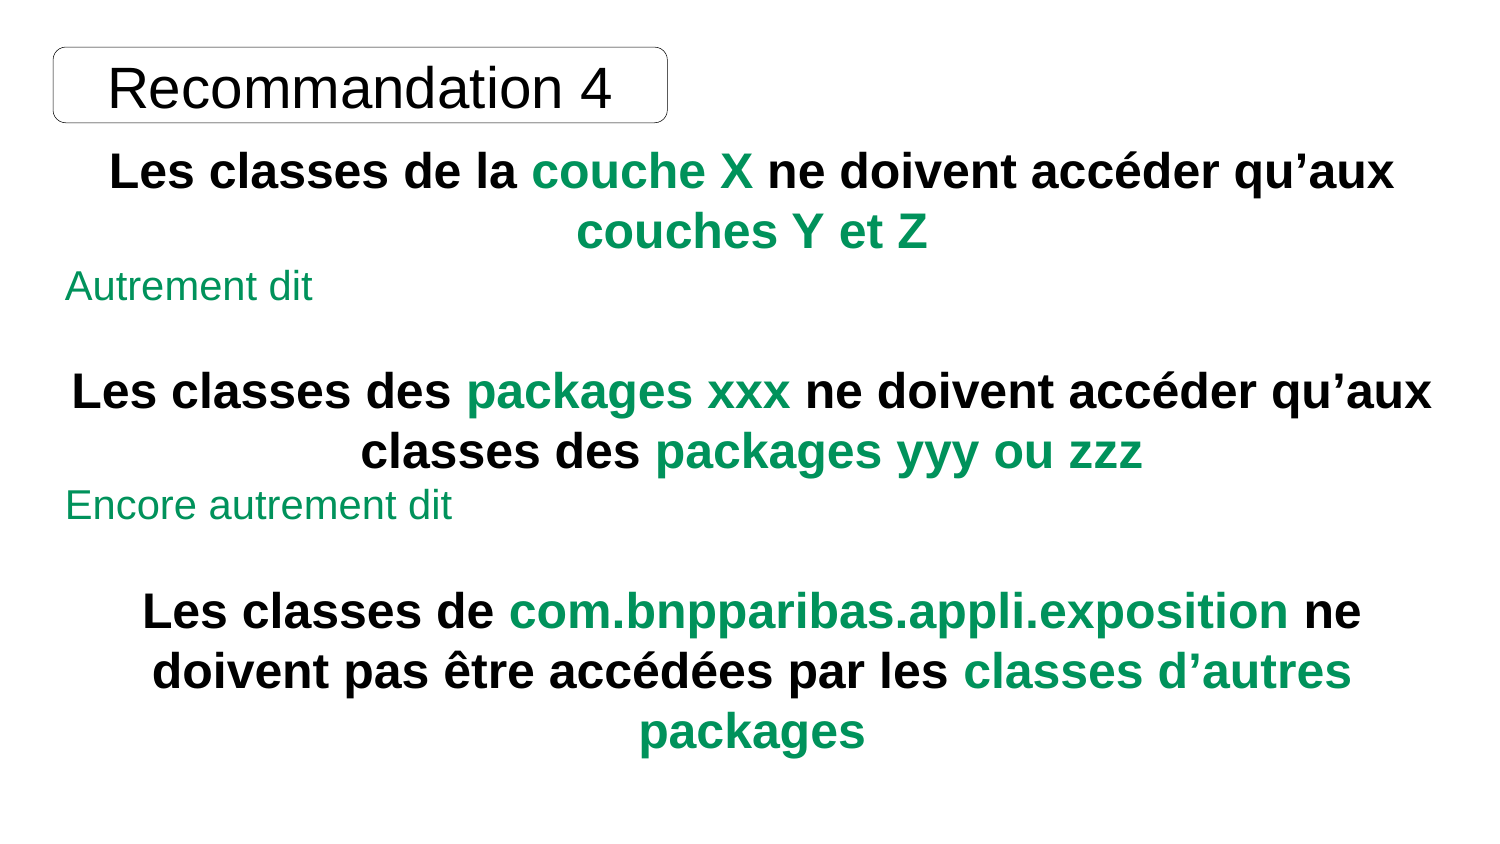

Recommandation 4
Les classes de la couche X ne doivent accéder qu’aux
couches Y et Z
Autrement dit

Les classes des packages xxx ne doivent accéder qu’aux classes des packages yyy ou zzz
Encore autrement dit

Les classes de com.bnpparibas.appli.exposition ne doivent pas être accédées par les classes d’autres packages